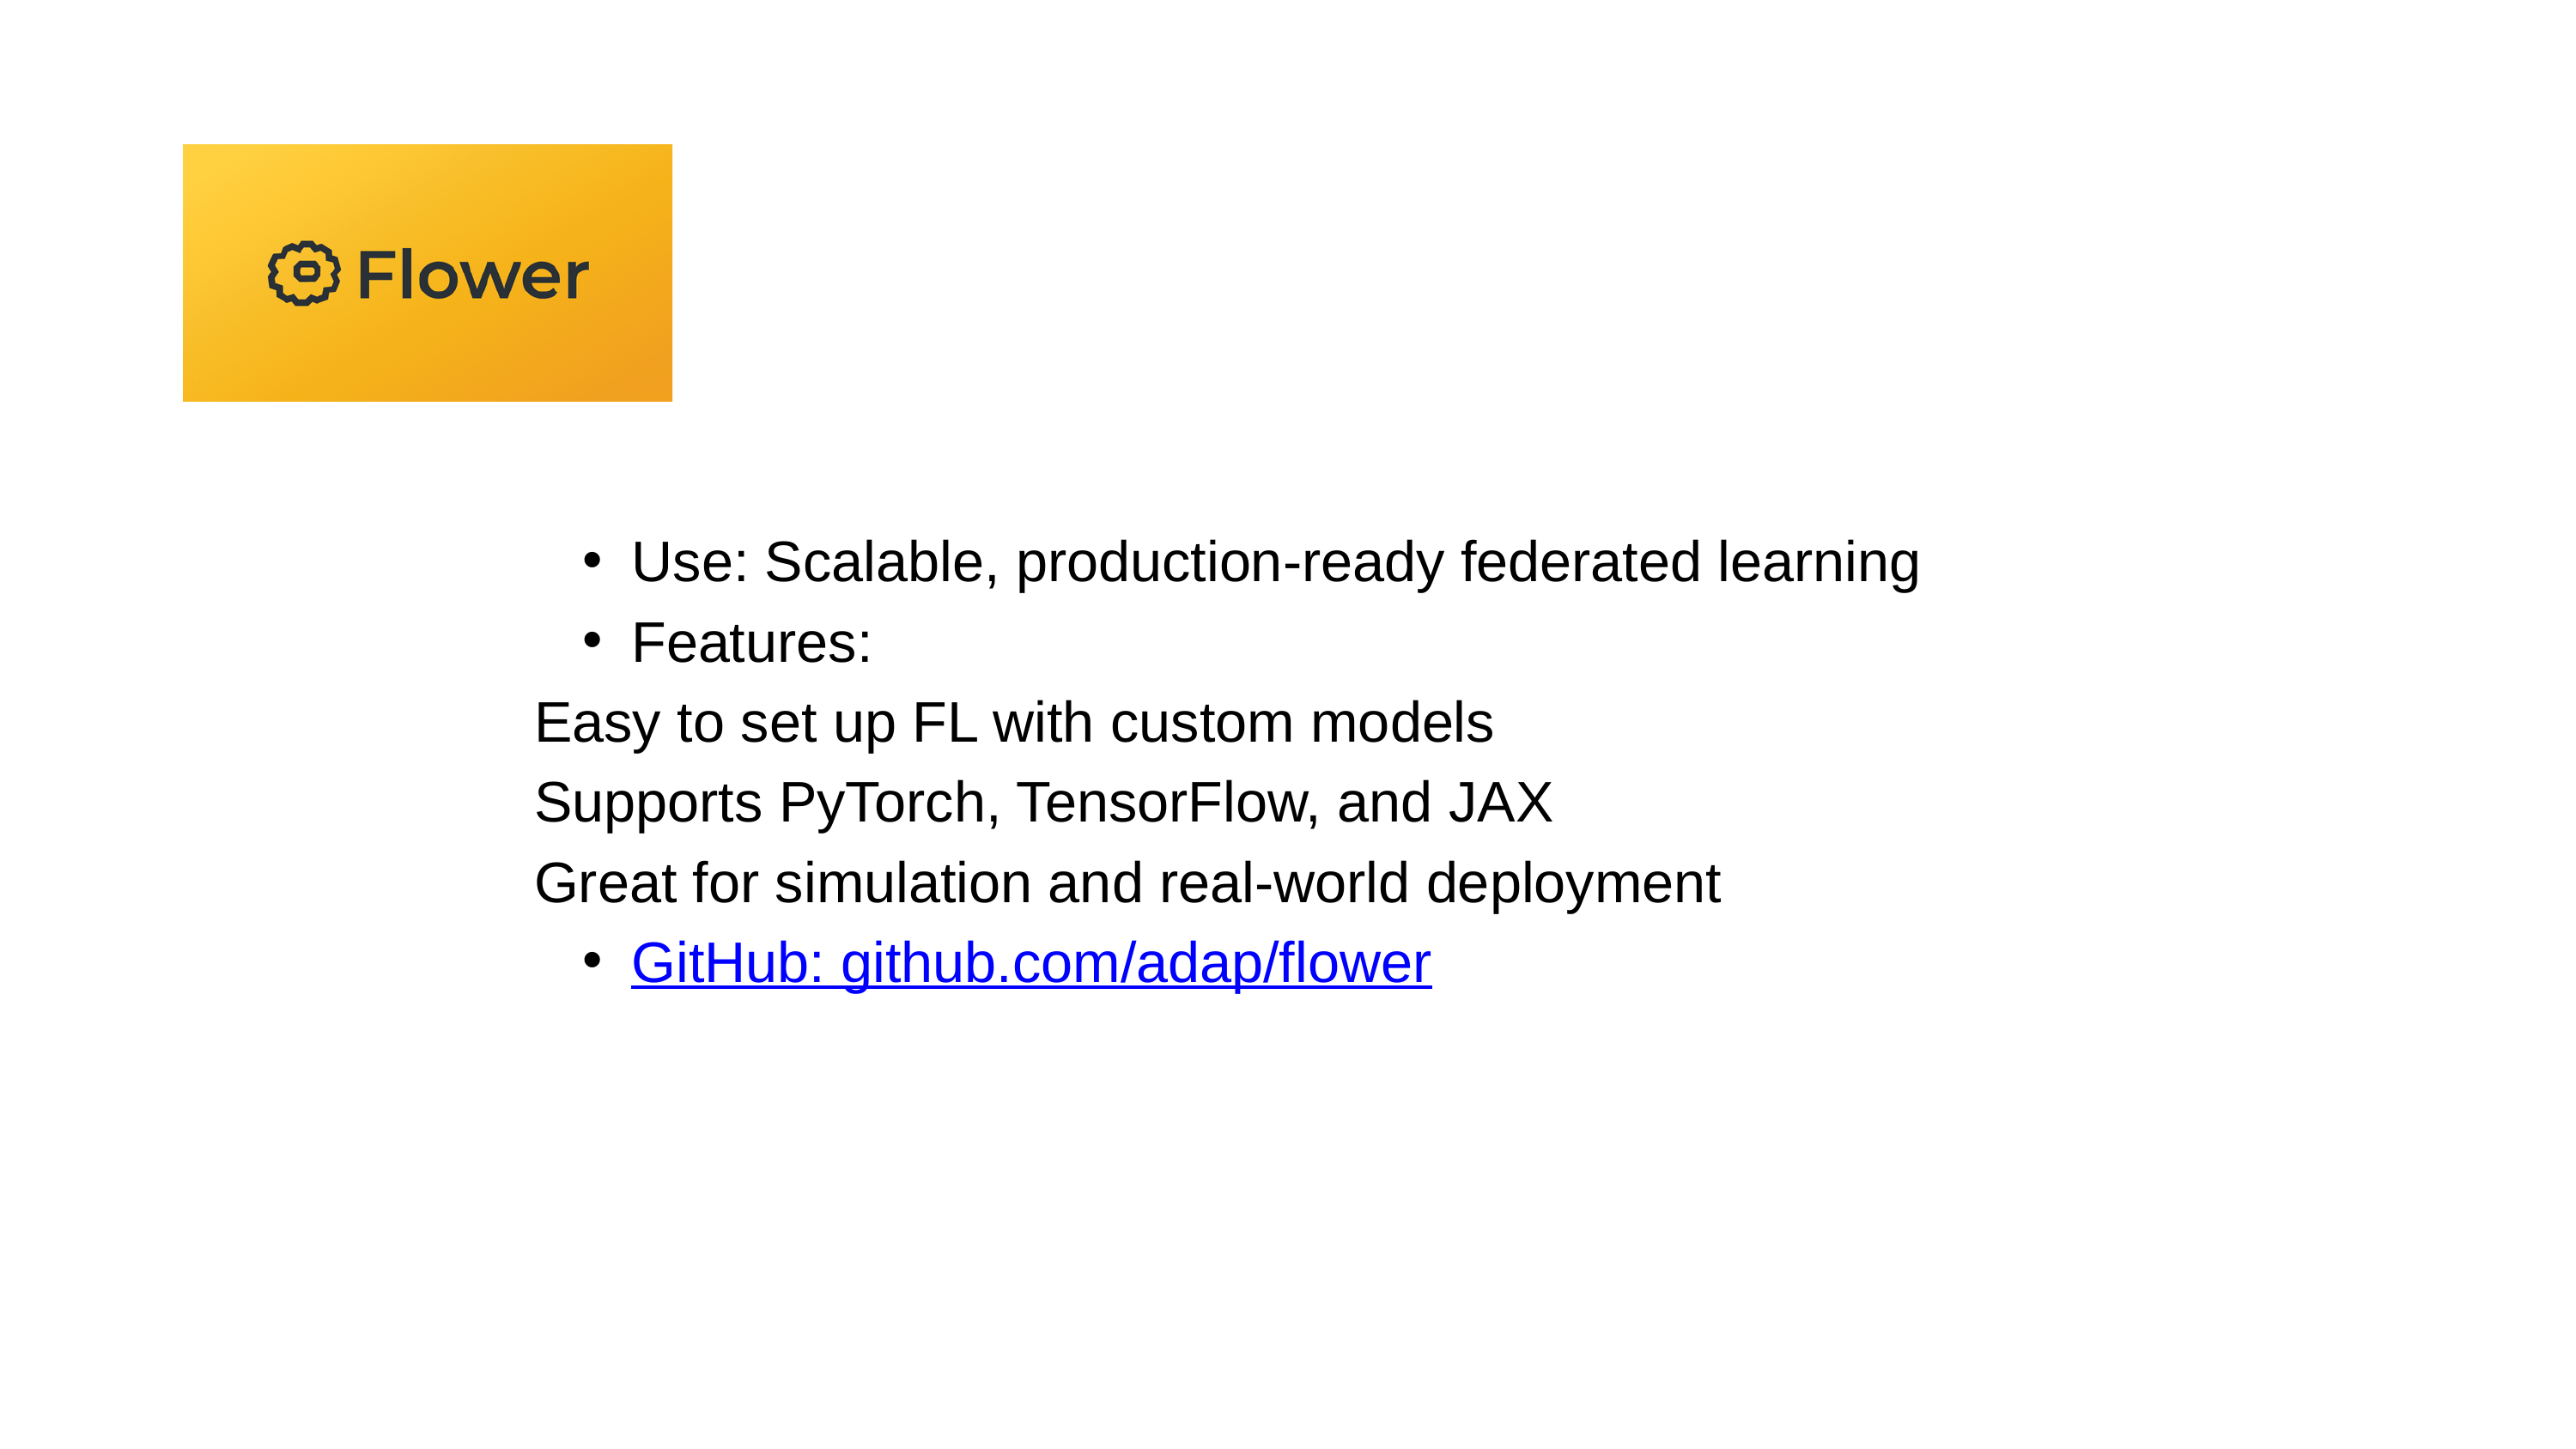

Use: Scalable, production-ready federated learning
Features:
Easy to set up FL with custom models
Supports PyTorch, TensorFlow, and JAX
Great for simulation and real-world deployment
GitHub: github.com/adap/flower